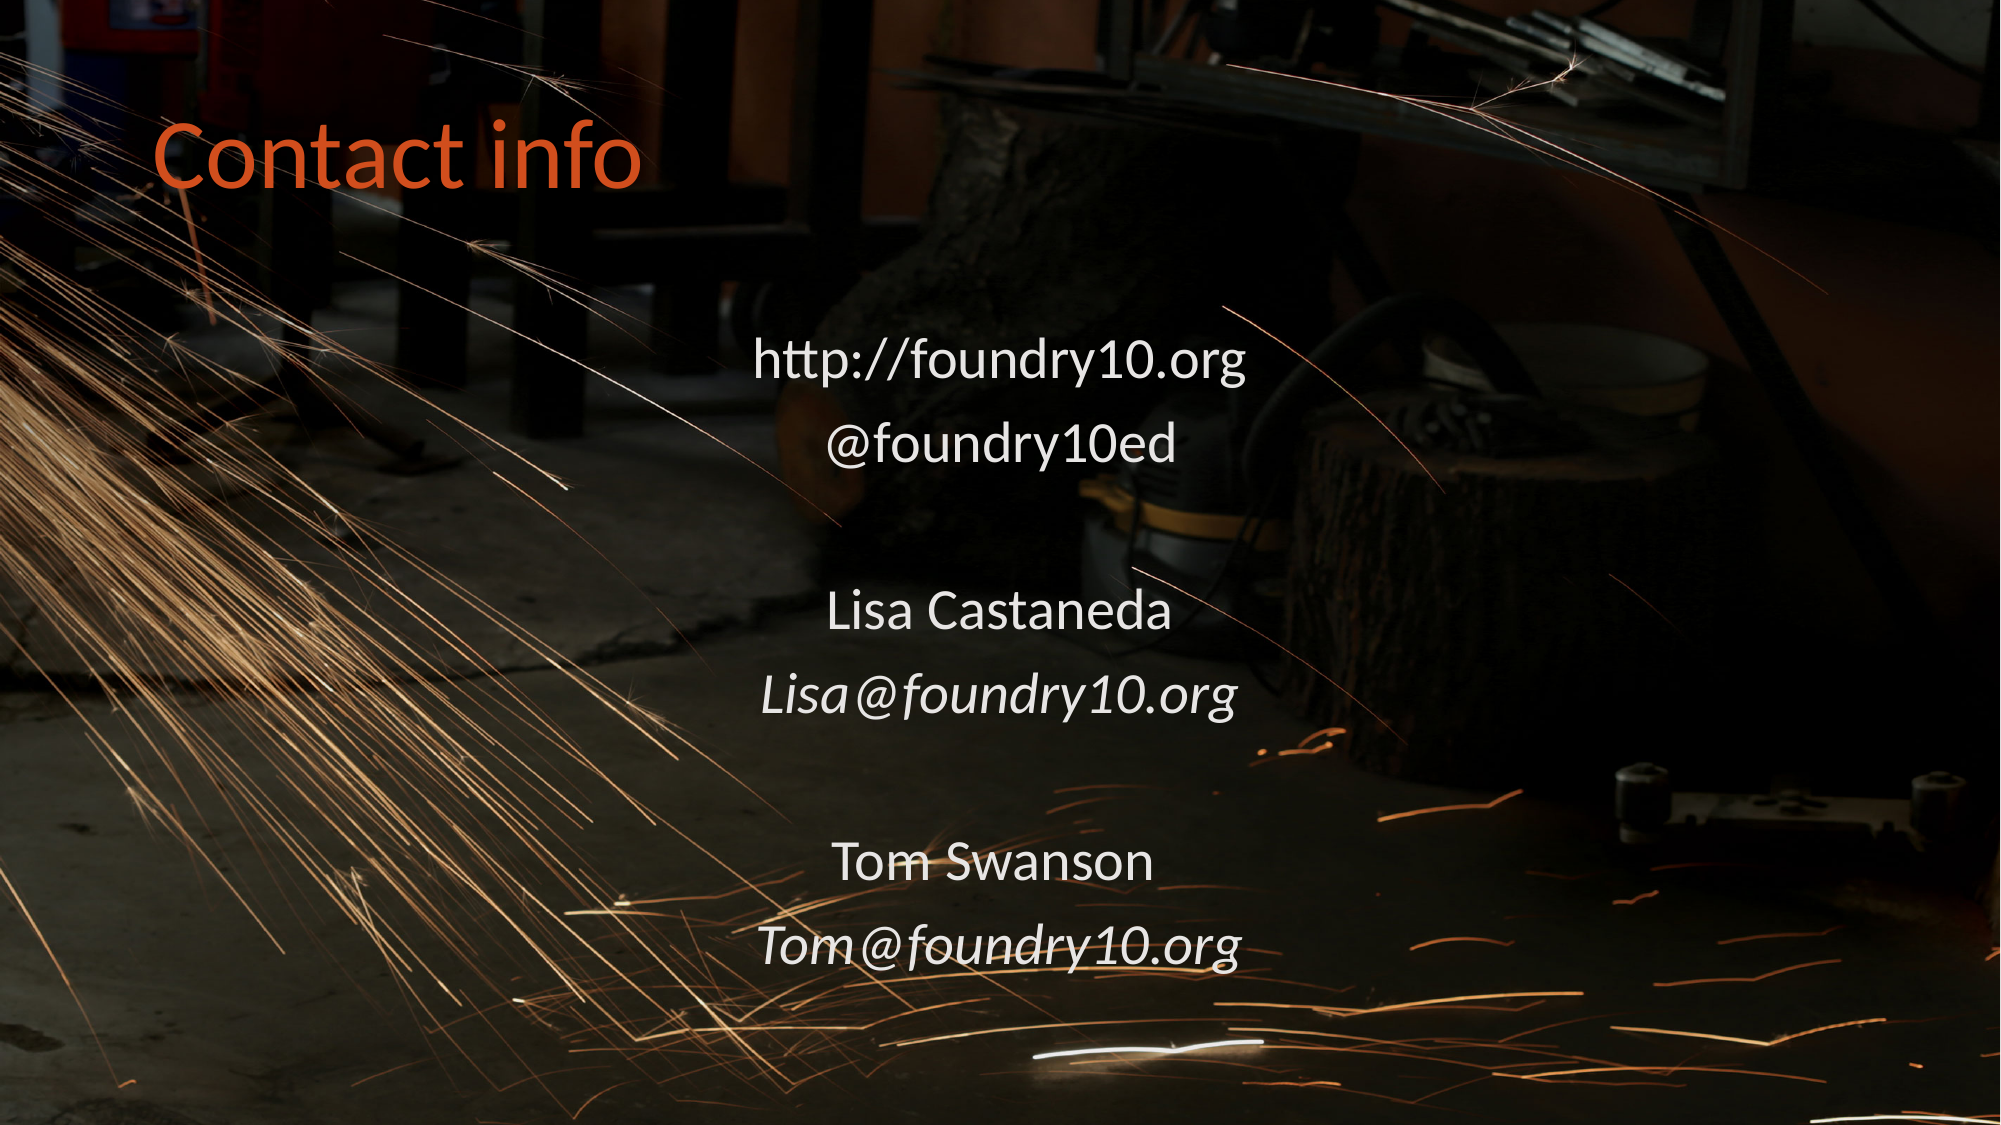

# Contact info
http://foundry10.org
@foundry10ed

Lisa Castaneda
Lisa@foundry10.org

Tom Swanson
Tom@foundry10.org